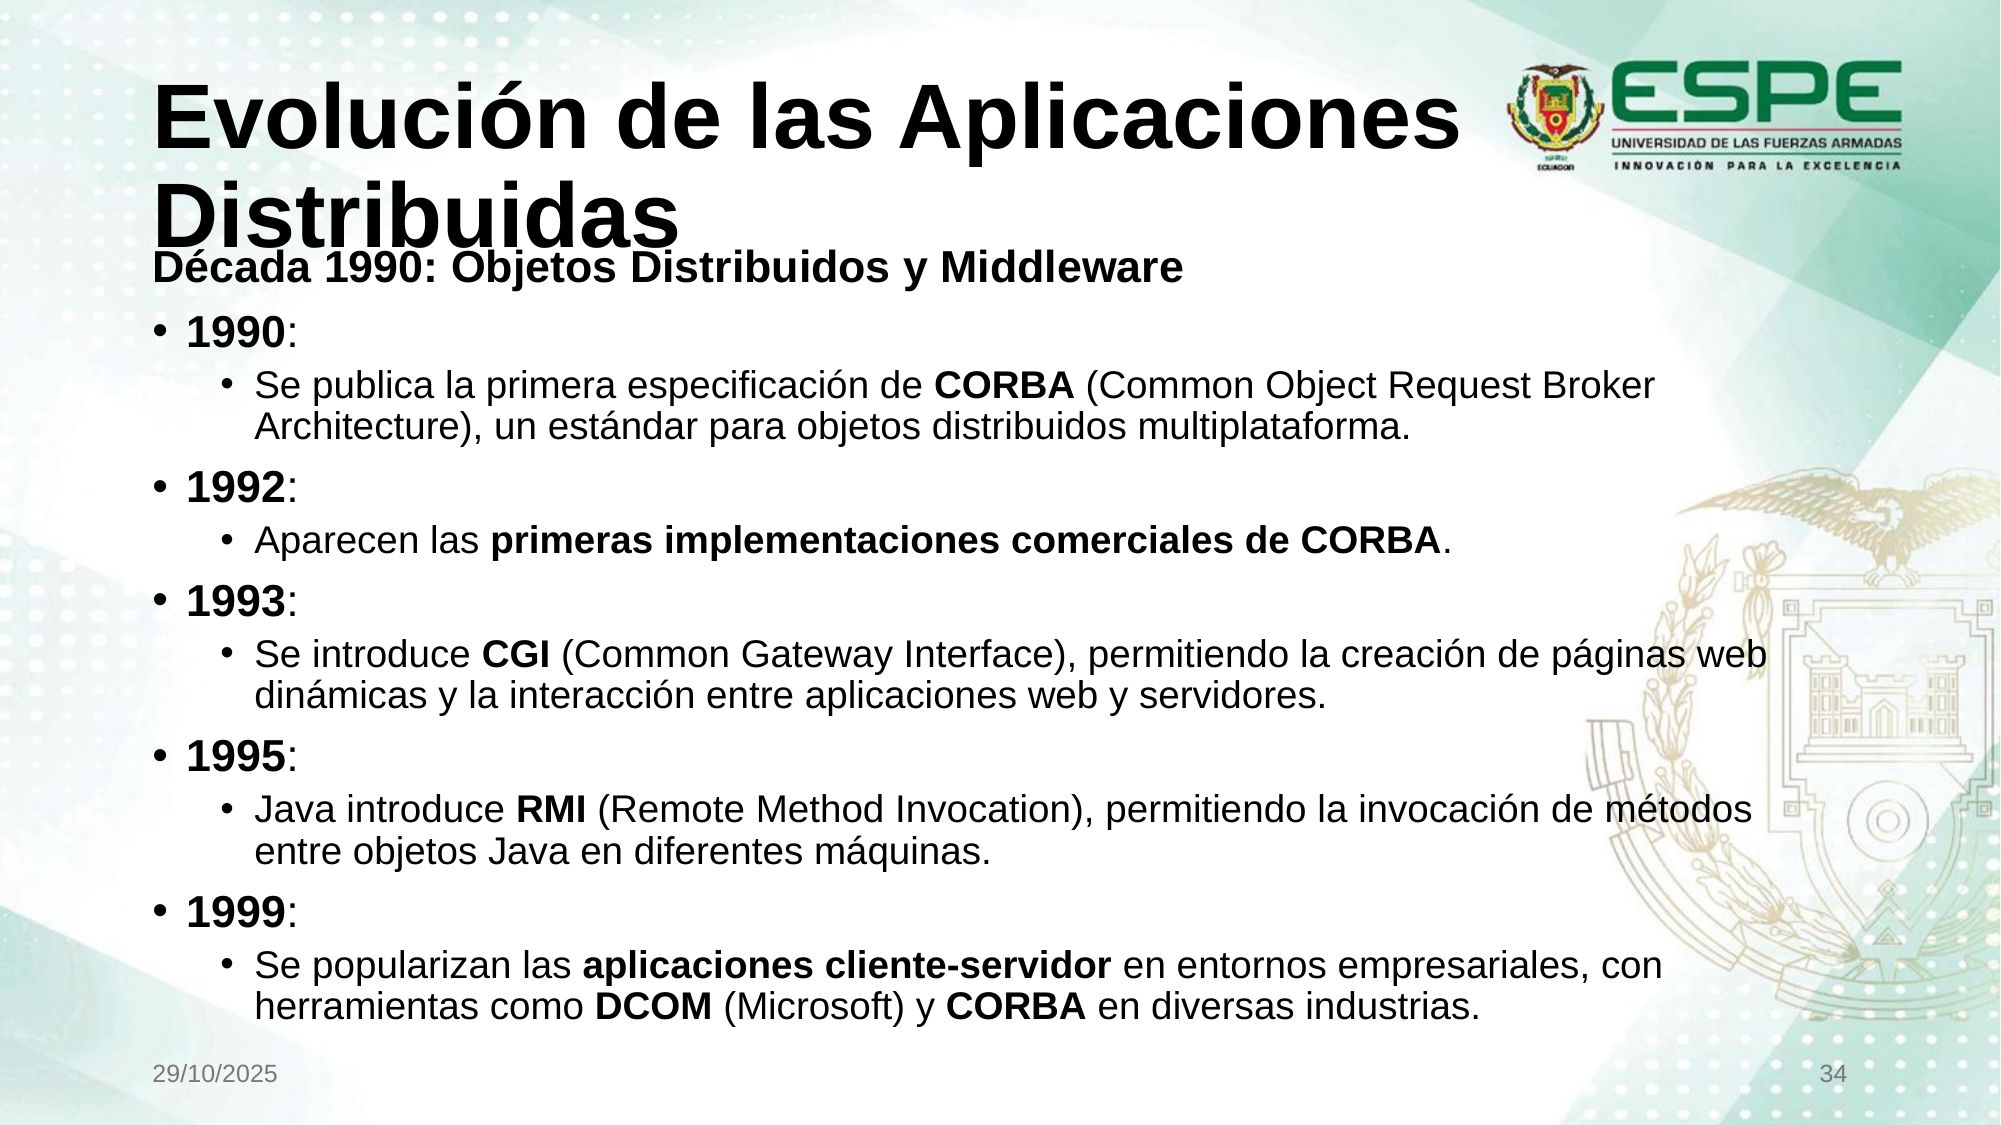

# Evolución de las Aplicaciones Distribuidas
Década 1990: Objetos Distribuidos y Middleware
1990:
Se publica la primera especificación de CORBA (Common Object Request Broker Architecture), un estándar para objetos distribuidos multiplataforma.
1992:
Aparecen las primeras implementaciones comerciales de CORBA.
1993:
Se introduce CGI (Common Gateway Interface), permitiendo la creación de páginas web dinámicas y la interacción entre aplicaciones web y servidores.
1995:
Java introduce RMI (Remote Method Invocation), permitiendo la invocación de métodos entre objetos Java en diferentes máquinas.
1999:
Se popularizan las aplicaciones cliente-servidor en entornos empresariales, con herramientas como DCOM (Microsoft) y CORBA en diversas industrias.
29/10/2025
34